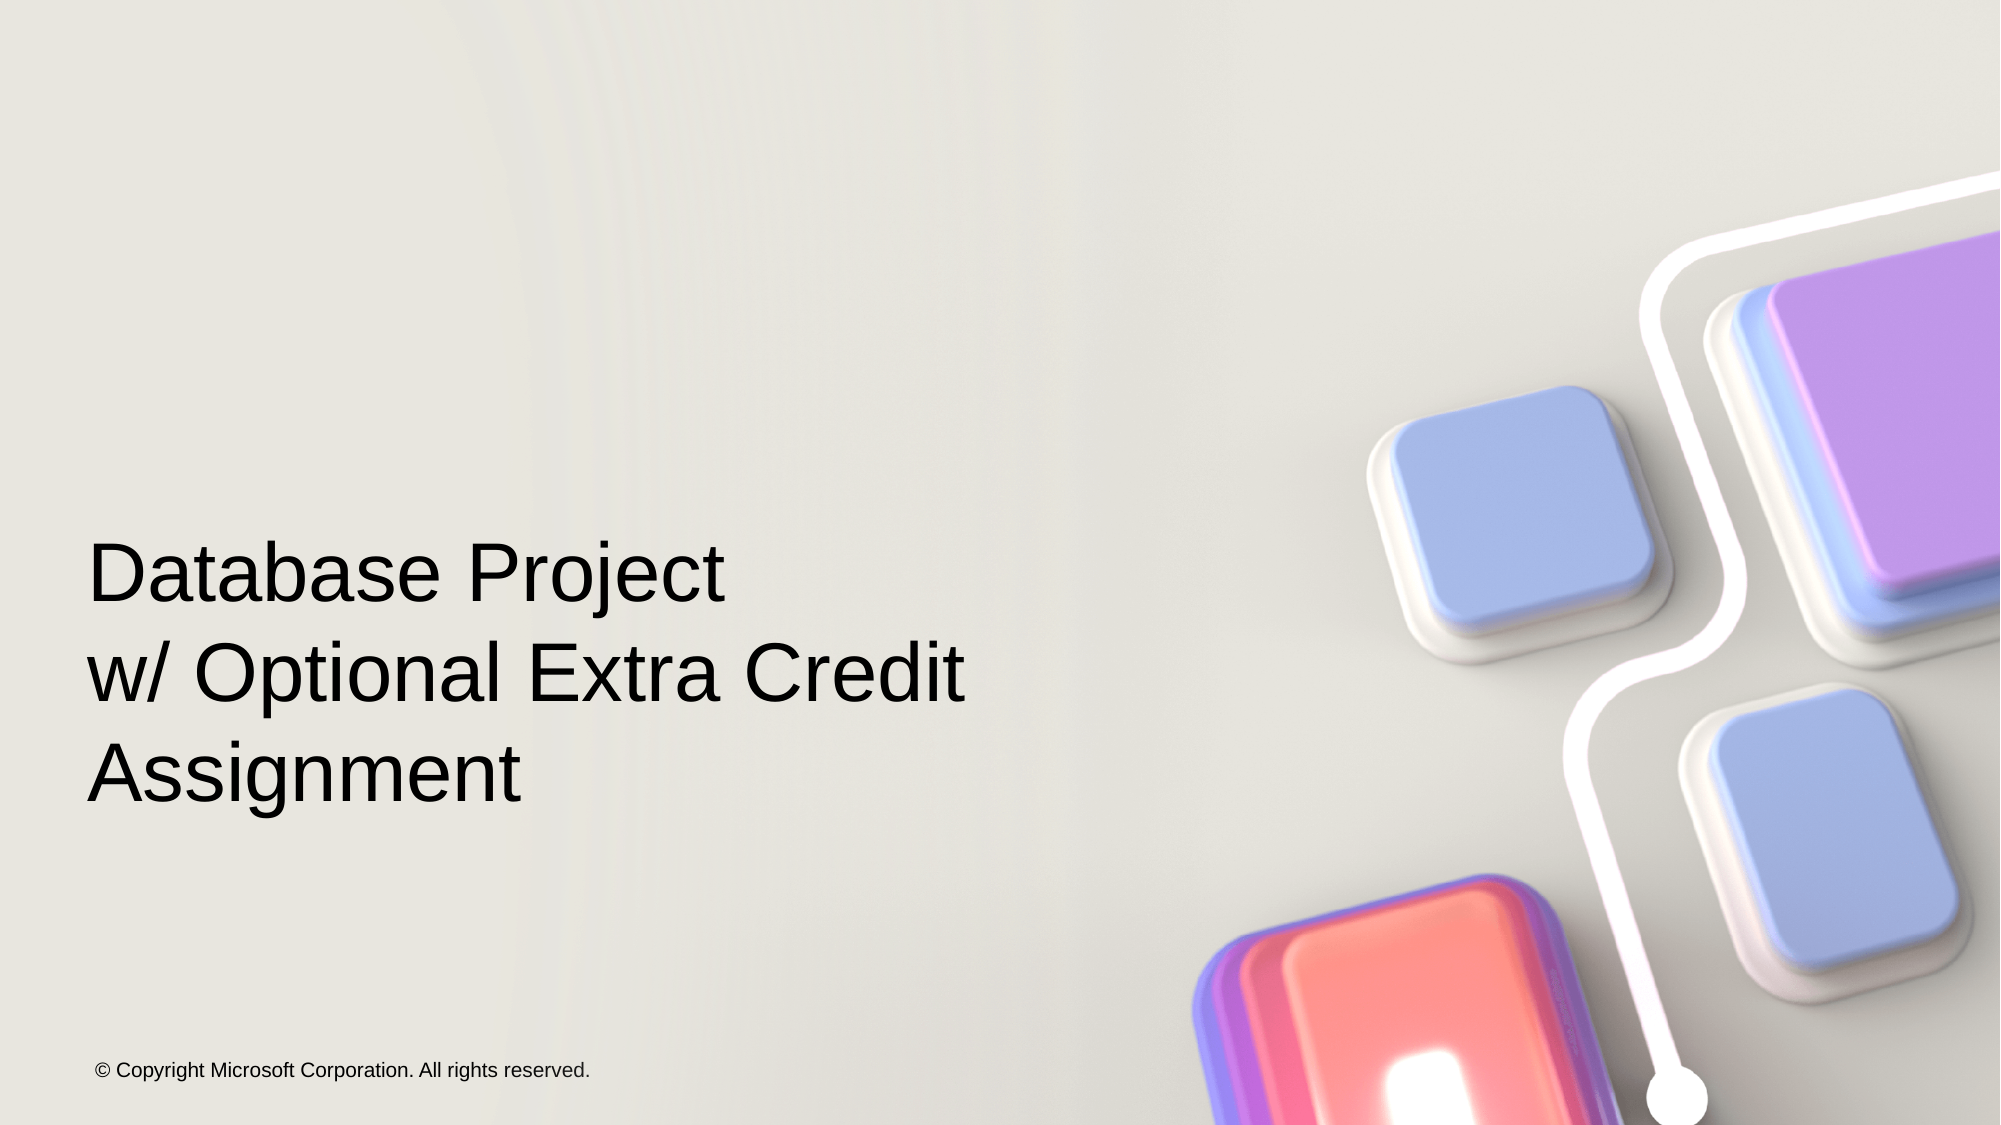

# Database Project w/ Optional Extra Credit Assignment